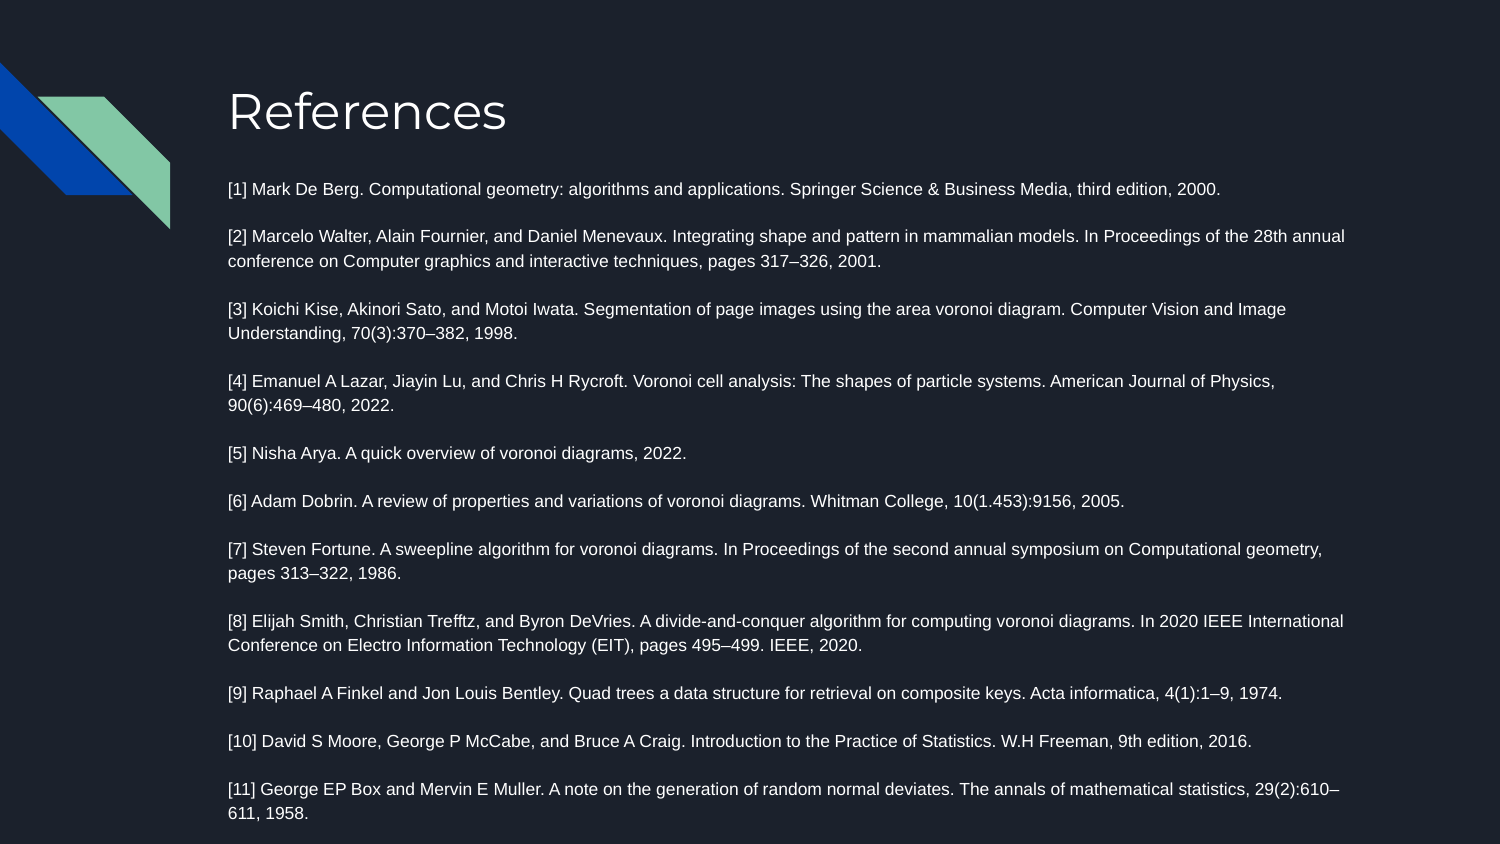

# References
[1] Mark De Berg. Computational geometry: algorithms and applications. Springer Science & Business Media, third edition, 2000.

[2] Marcelo Walter, Alain Fournier, and Daniel Menevaux. Integrating shape and pattern in mammalian models. In Proceedings of the 28th annual conference on Computer graphics and interactive techniques, pages 317–326, 2001.

[3] Koichi Kise, Akinori Sato, and Motoi Iwata. Segmentation of page images using the area voronoi diagram. Computer Vision and Image Understanding, 70(3):370–382, 1998.

[4] Emanuel A Lazar, Jiayin Lu, and Chris H Rycroft. Voronoi cell analysis: The shapes of particle systems. American Journal of Physics, 90(6):469–480, 2022.

[5] Nisha Arya. A quick overview of voronoi diagrams, 2022.

[6] Adam Dobrin. A review of properties and variations of voronoi diagrams. Whitman College, 10(1.453):9156, 2005.

[7] Steven Fortune. A sweepline algorithm for voronoi diagrams. In Proceedings of the second annual symposium on Computational geometry, pages 313–322, 1986.

[8] Elijah Smith, Christian Treﬀtz, and Byron DeVries. A divide-and-conquer algorithm for computing voronoi diagrams. In 2020 IEEE International Conference on Electro Information Technology (EIT), pages 495–499. IEEE, 2020.

[9] Raphael A Finkel and Jon Louis Bentley. Quad trees a data structure for retrieval on composite keys. Acta informatica, 4(1):1–9, 1974.

[10] David S Moore, George P McCabe, and Bruce A Craig. Introduction to the Practice of Statistics. W.H Freeman, 9th edition, 2016.

[11] George EP Box and Mervin E Muller. A note on the generation of random normal deviates. The annals of mathematical statistics, 29(2):610–611, 1958.